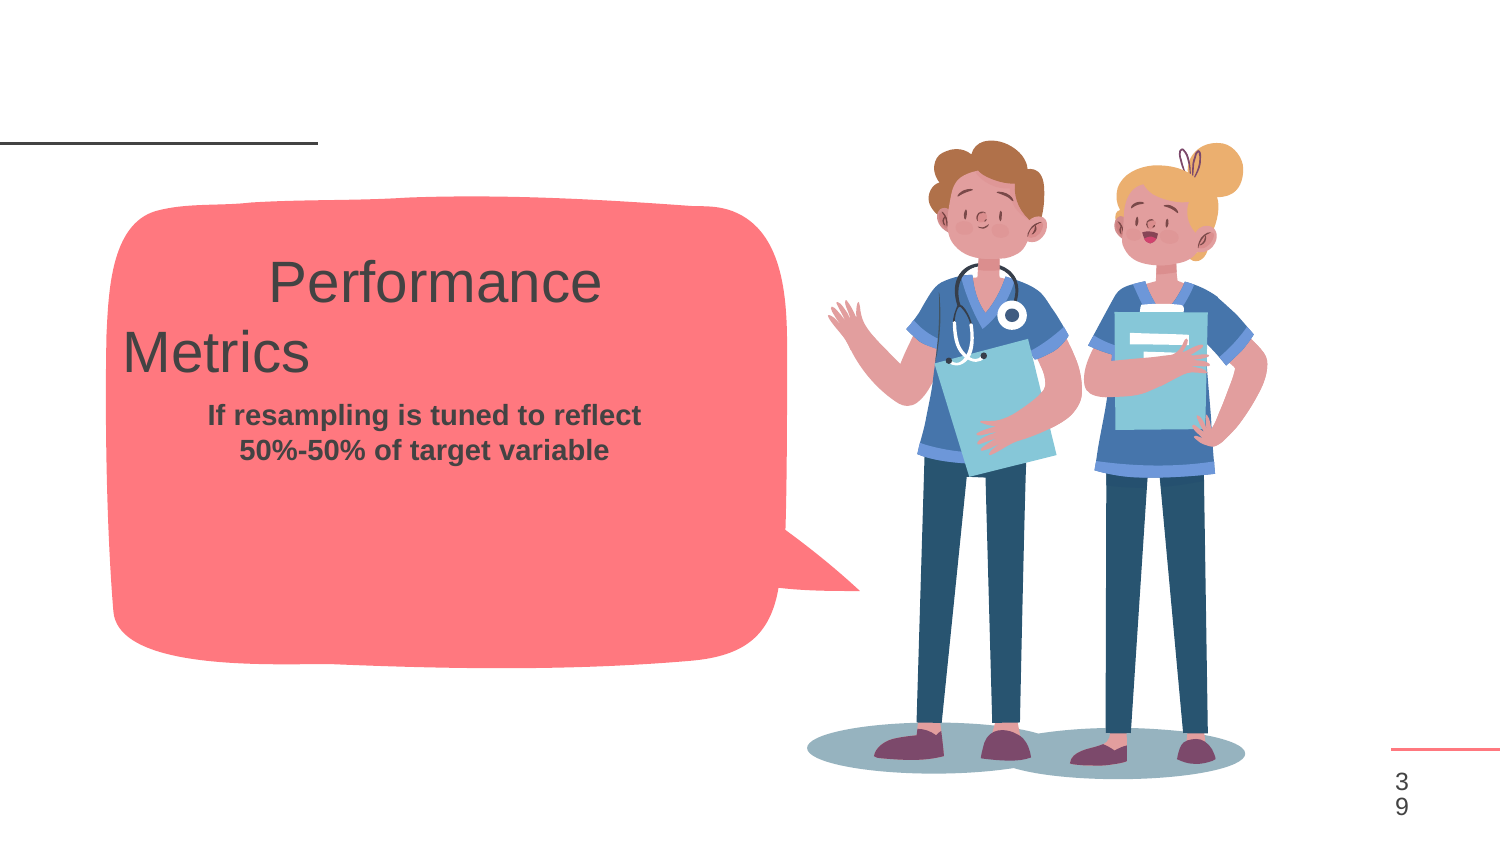

# Performance Metrics
If resampling is tuned to reflect 50%-50% of target variable
39